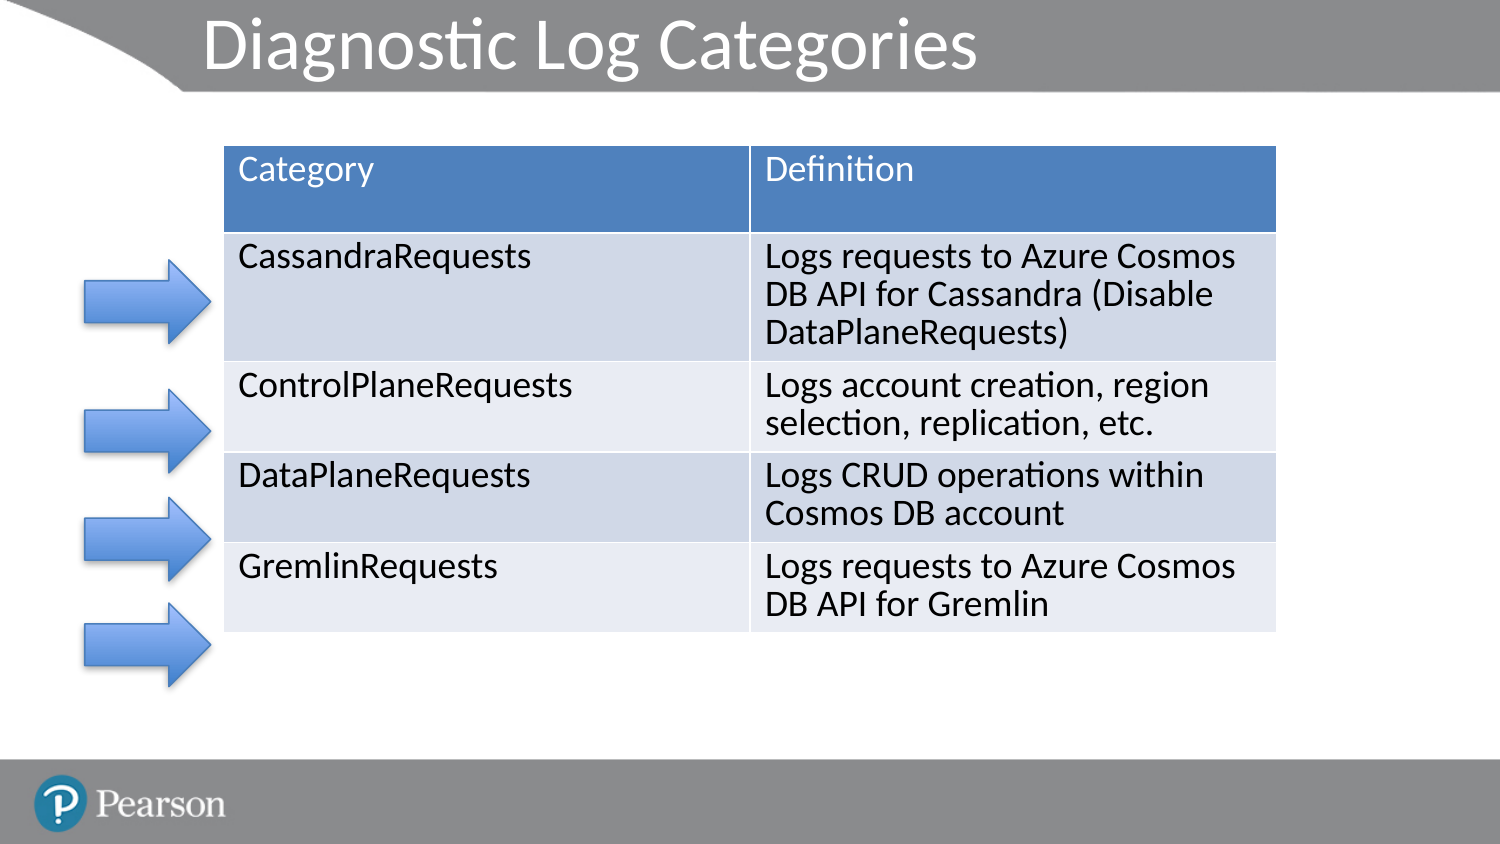

# Diagnostic Log Categories
| Category | Definition |
| --- | --- |
| CassandraRequests | Logs requests to Azure Cosmos DB API for Cassandra (Disable DataPlaneRequests) |
| ControlPlaneRequests | Logs account creation, region selection, replication, etc. |
| DataPlaneRequests | Logs CRUD operations within Cosmos DB account |
| GremlinRequests | Logs requests to Azure Cosmos DB API for Gremlin |